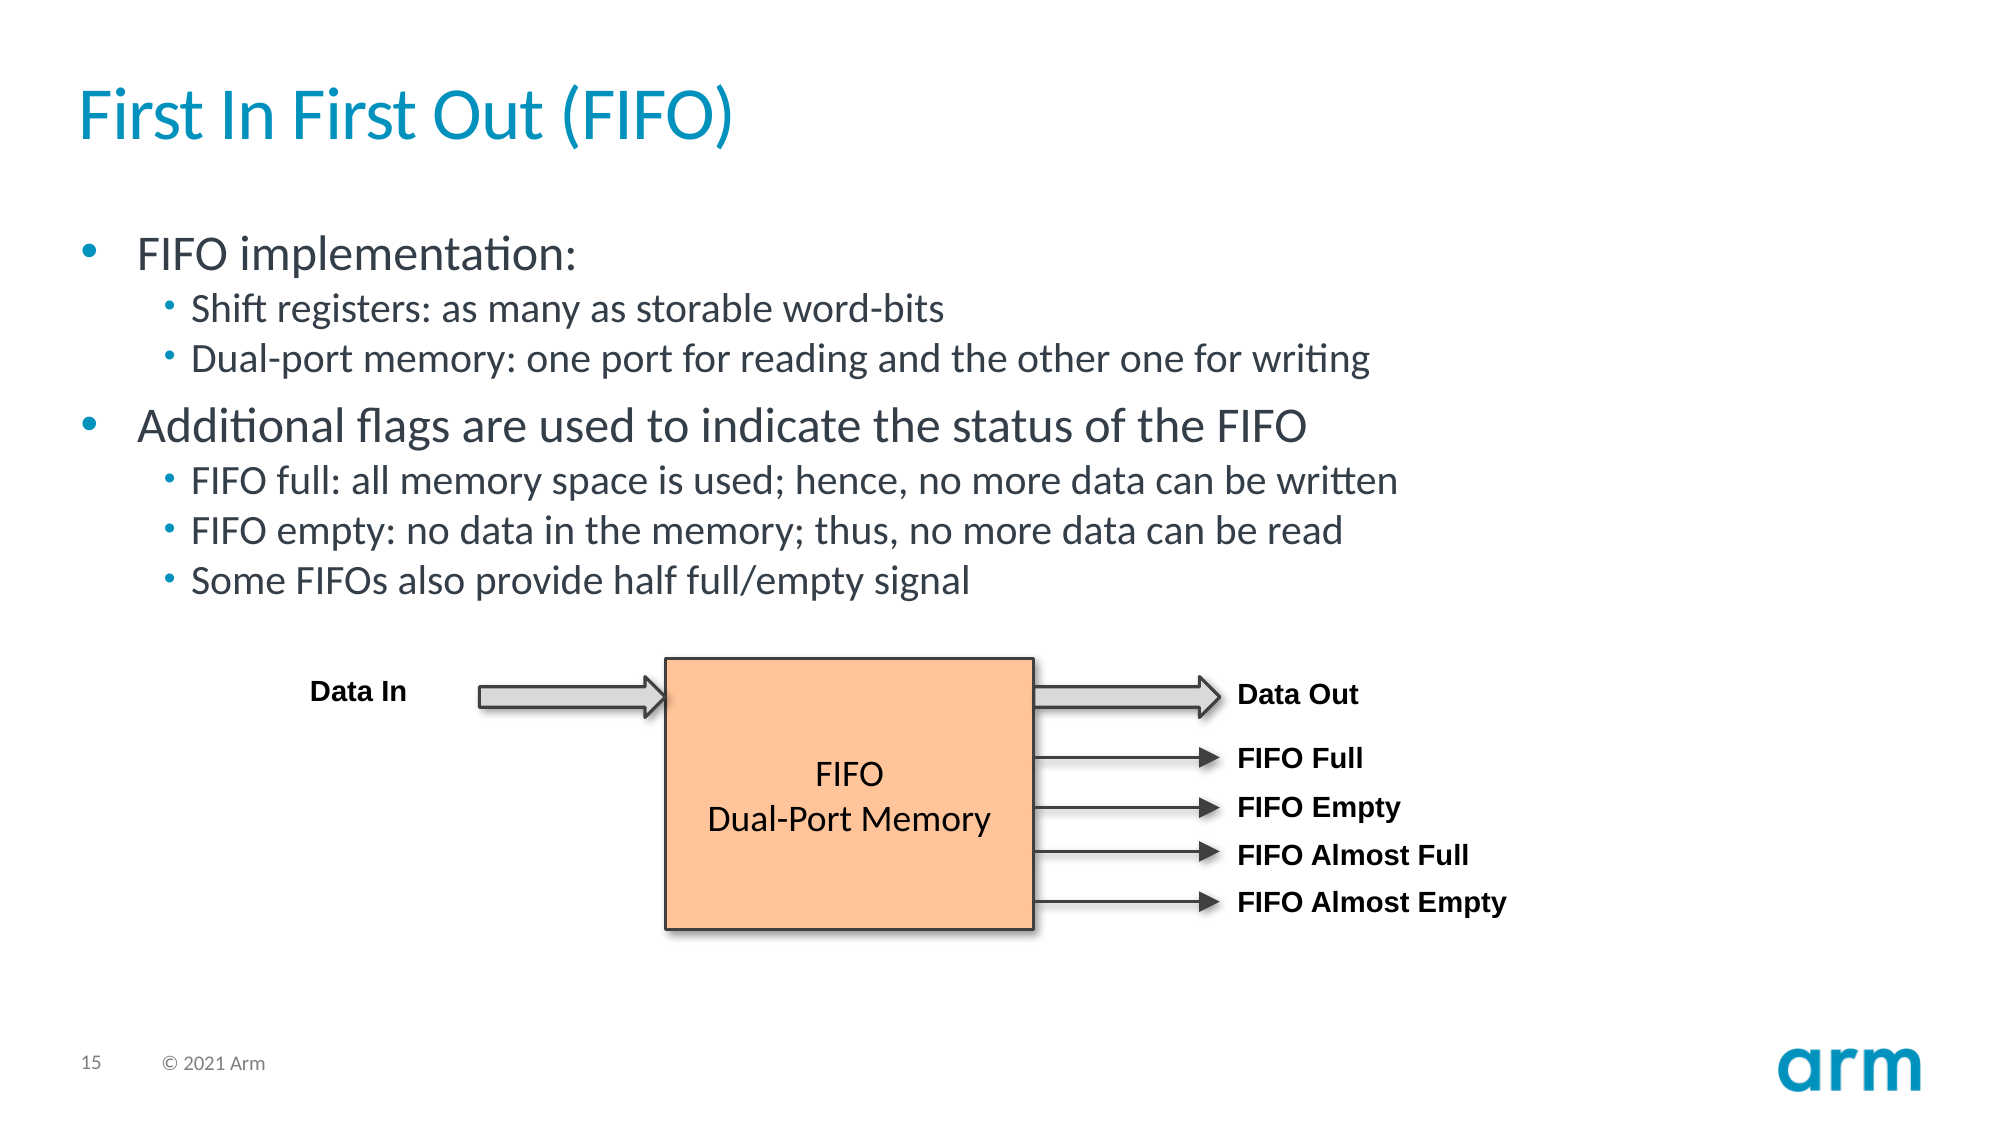

# First In First Out (FIFO)
FIFO implementation:
Shift registers: as many as storable word-bits
Dual-port memory: one port for reading and the other one for writing
Additional flags are used to indicate the status of the FIFO
FIFO full: all memory space is used; hence, no more data can be written
FIFO empty: no data in the memory; thus, no more data can be read
Some FIFOs also provide half full/empty signal

FIFO
Dual-Port Memory
Data In
Data Out

FIFO Full
FIFO Empty
FIFO Almost Full
FIFO Almost Empty